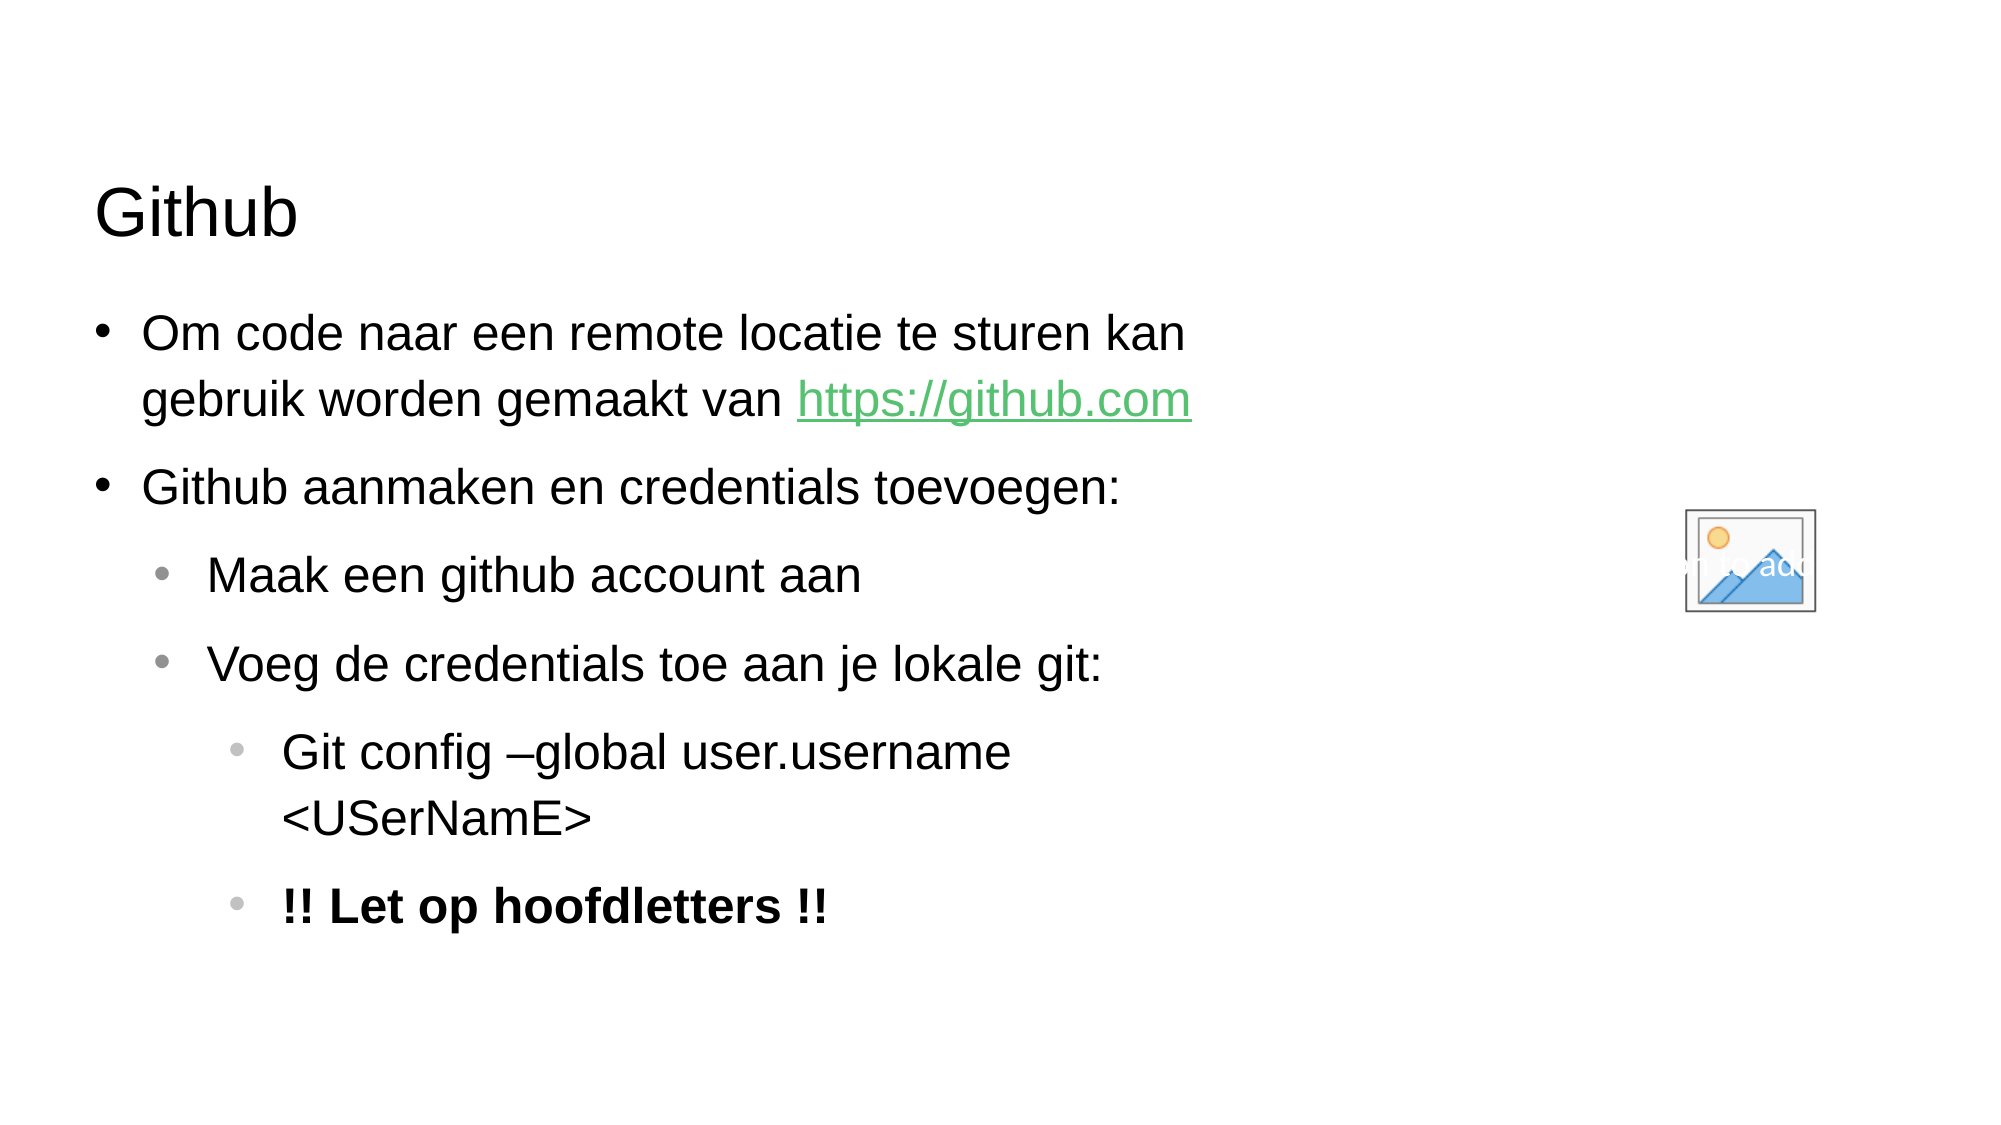

# Github
Om code naar een remote locatie te sturen kan gebruik worden gemaakt van https://github.com
Github aanmaken en credentials toevoegen:
Maak een github account aan
Voeg de credentials toe aan je lokale git:
Git config –global user.username <USerNamE>
!! Let op hoofdletters !!